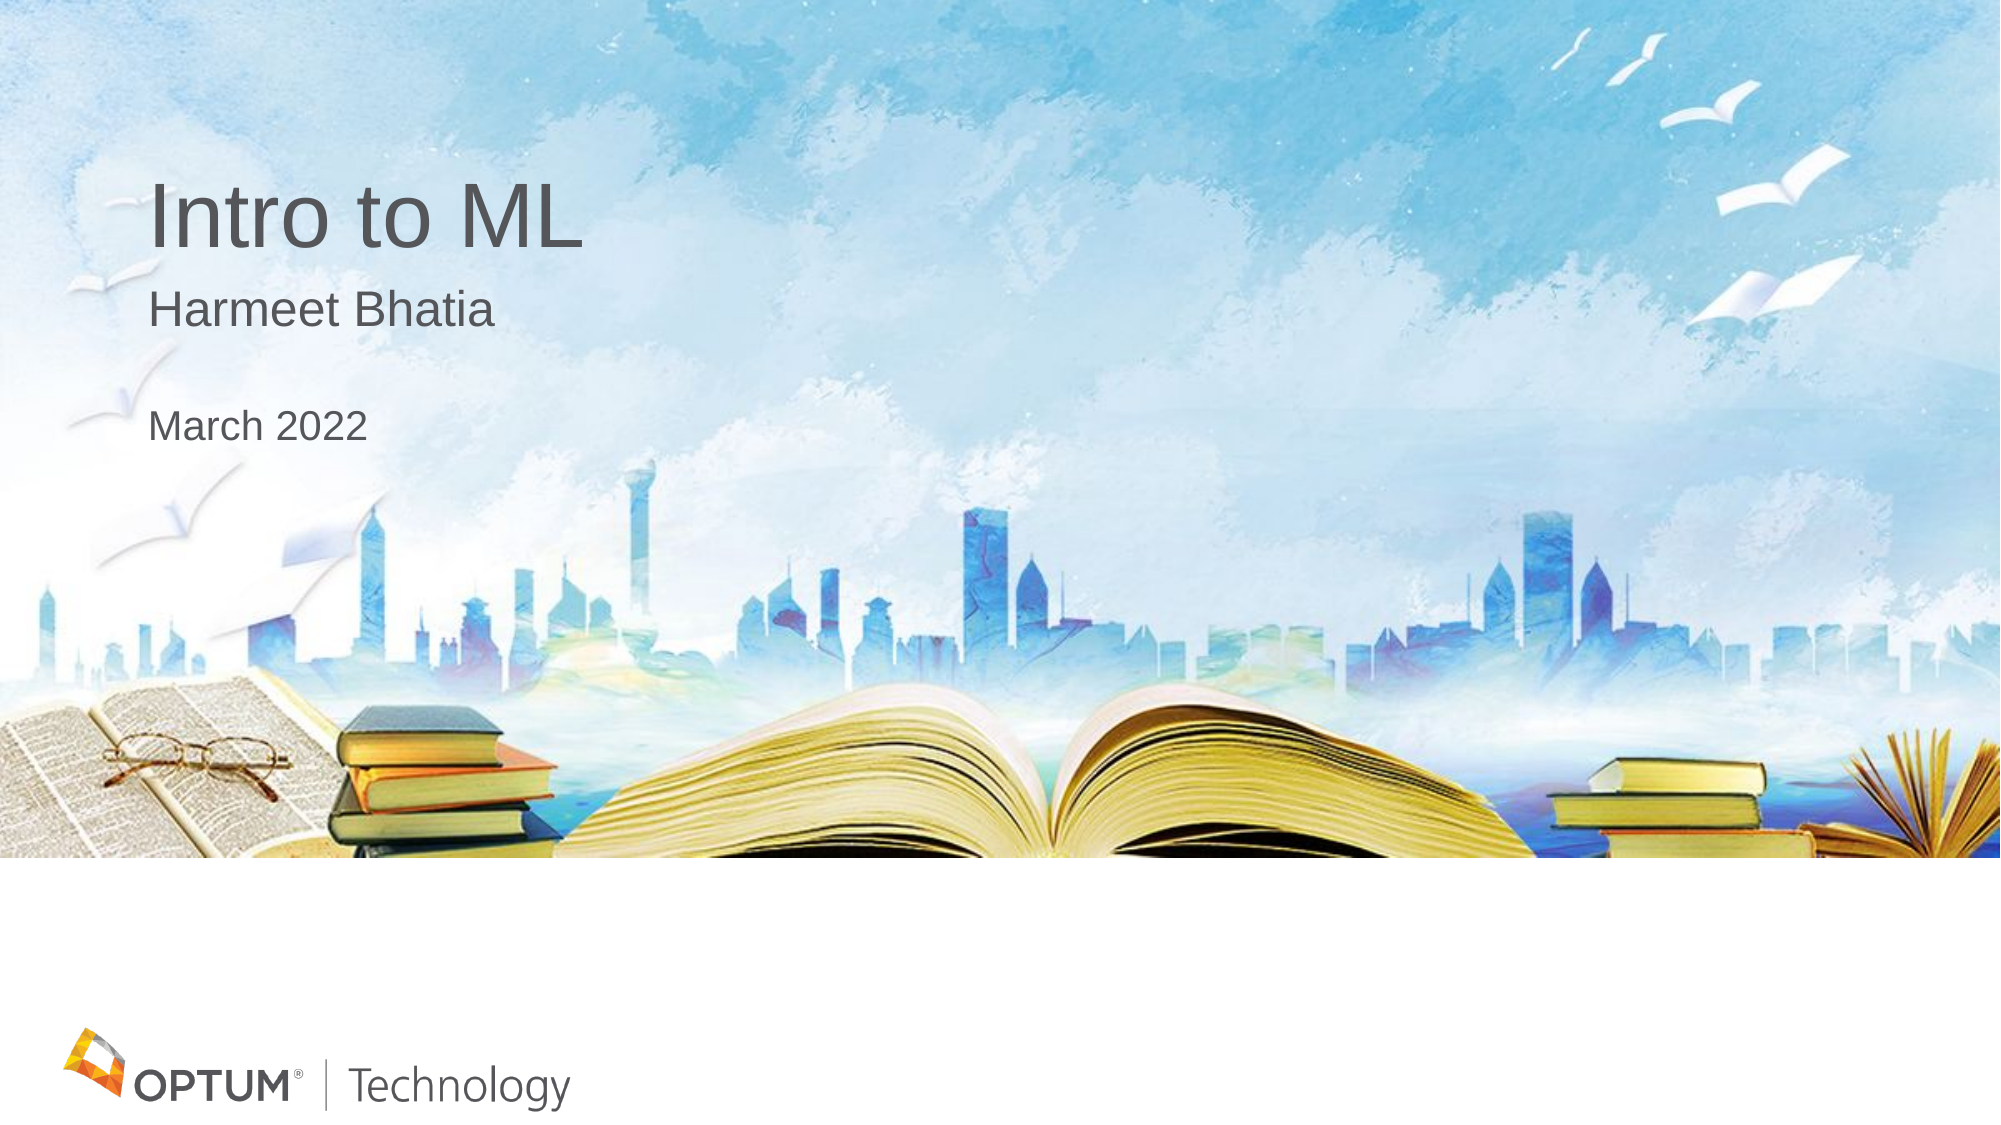

# Intro to ML
Harmeet Bhatia
March 2022